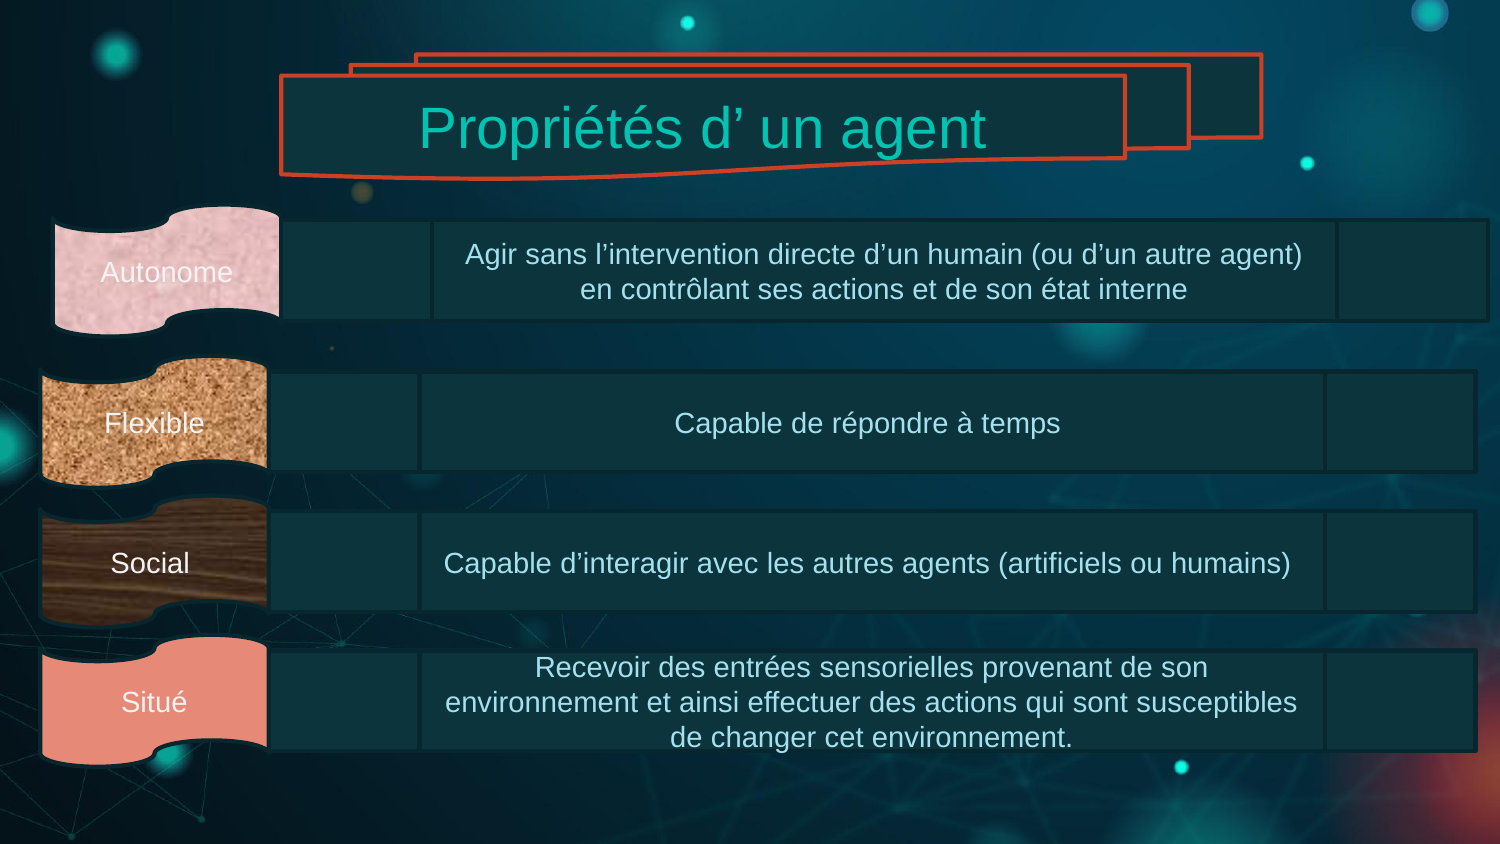

Propriétés d’ un agent
Autonome
Agir sans l’intervention directe d’un humain (ou d’un autre agent) en contrôlant ses actions et de son état interne
Flexible
Capable de répondre à temps
Social
Capable d’interagir avec les autres agents (artificiels ou humains)
Situé
Recevoir des entrées sensorielles provenant de son environnement et ainsi effectuer des actions qui sont susceptibles de changer cet environnement.